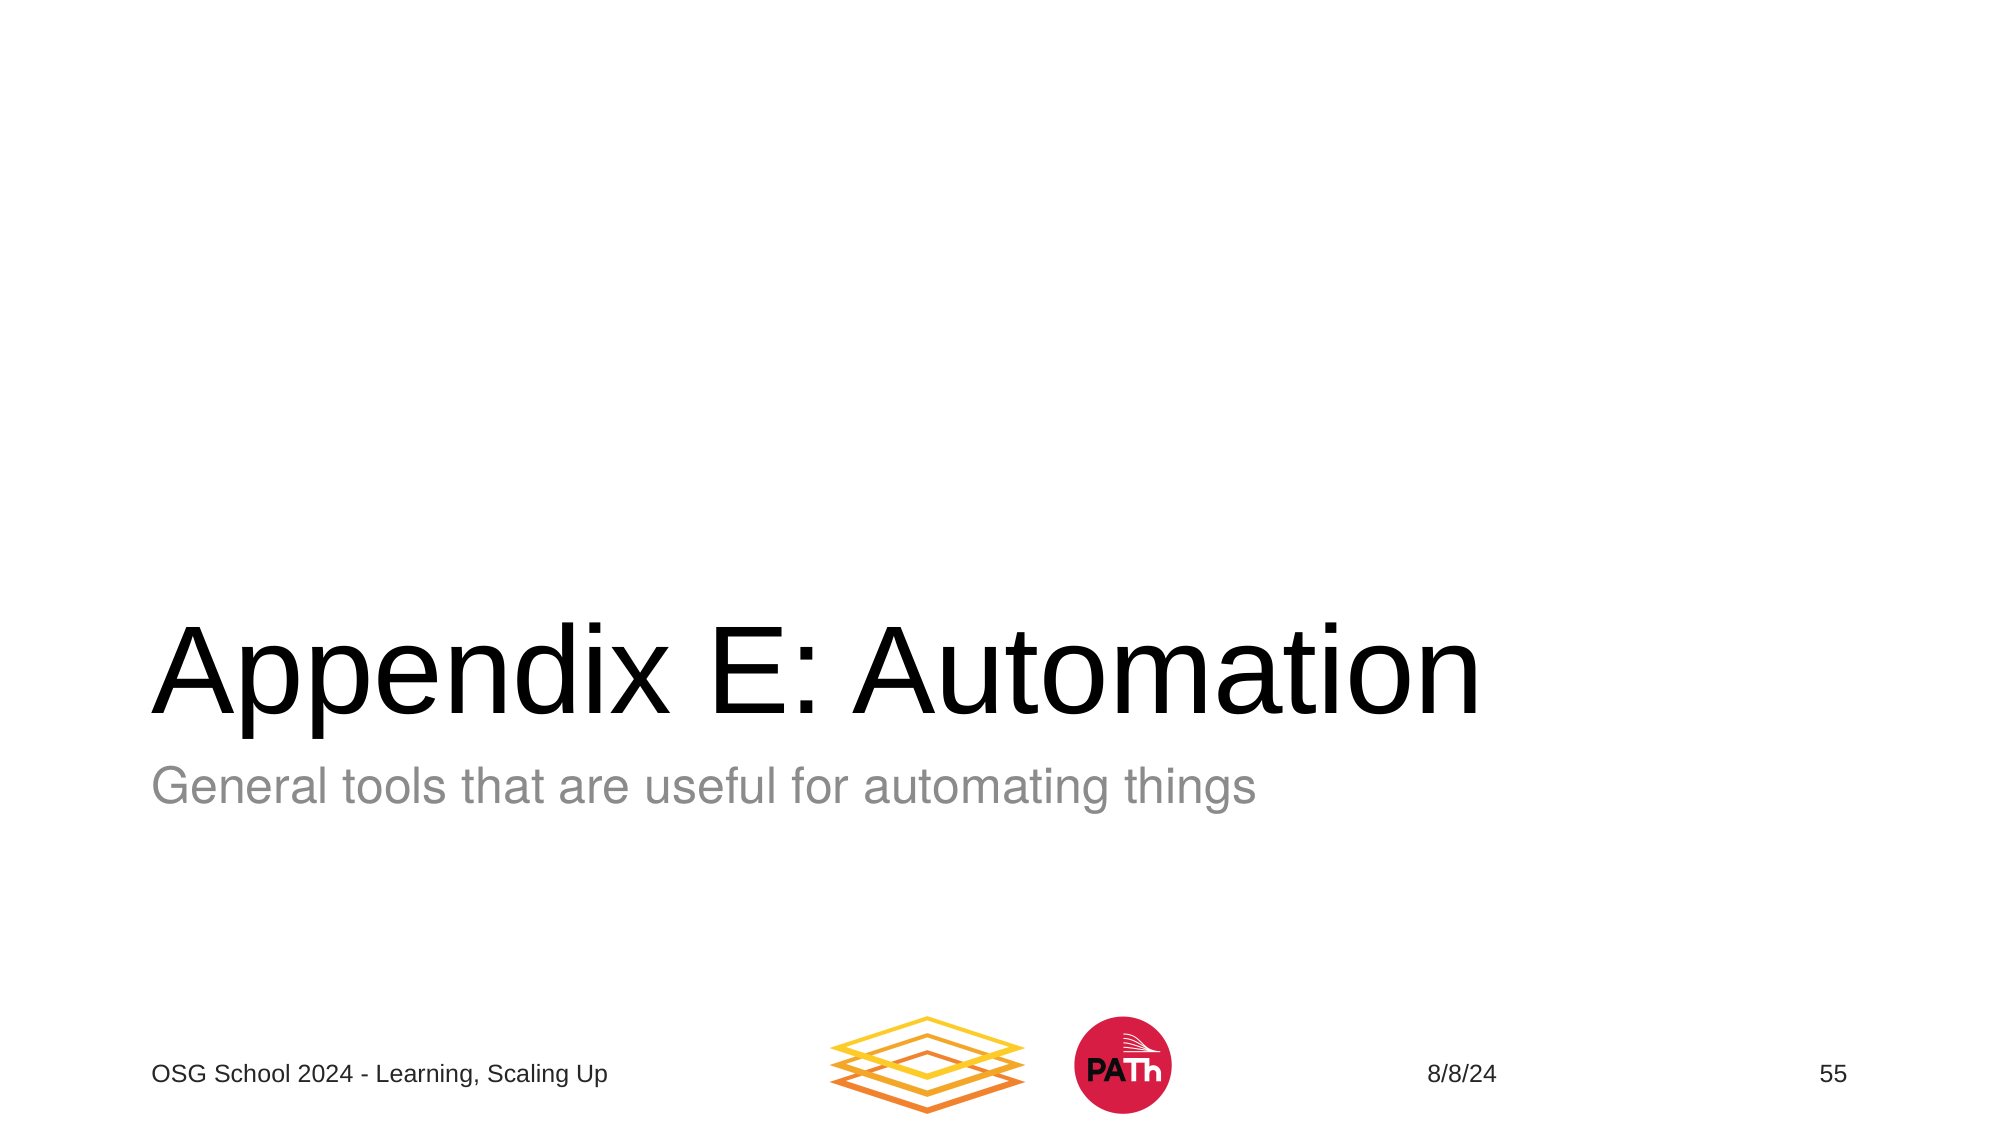

# Appendix E: Automation
General tools that are useful for automating things
OSG School 2024 - Learning, Scaling Up
8/8/24
55